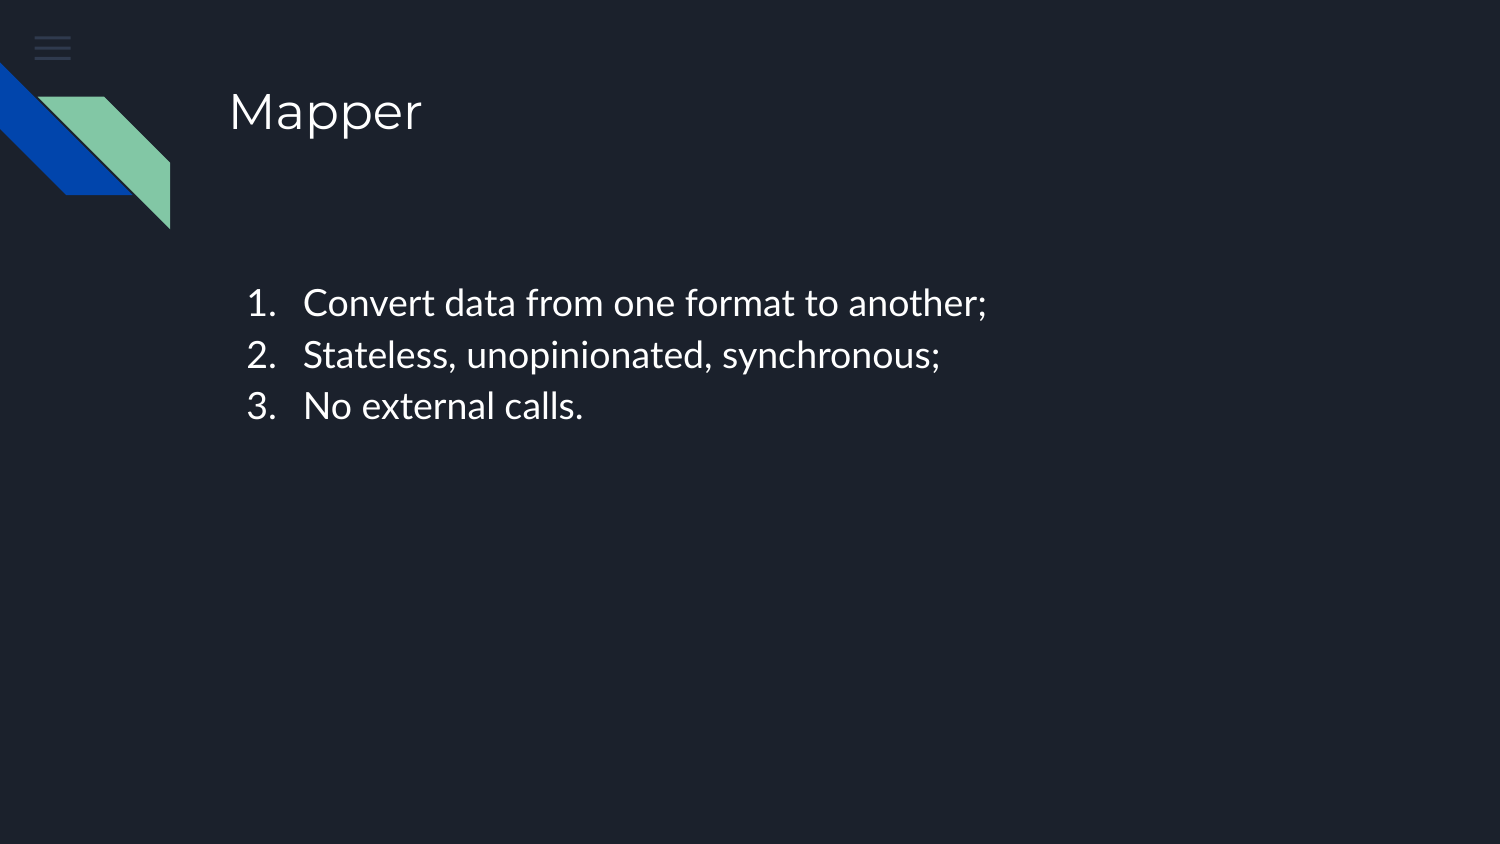

# Mapper
Convert data from one format to another;
Stateless, unopinionated, synchronous;
No external calls.